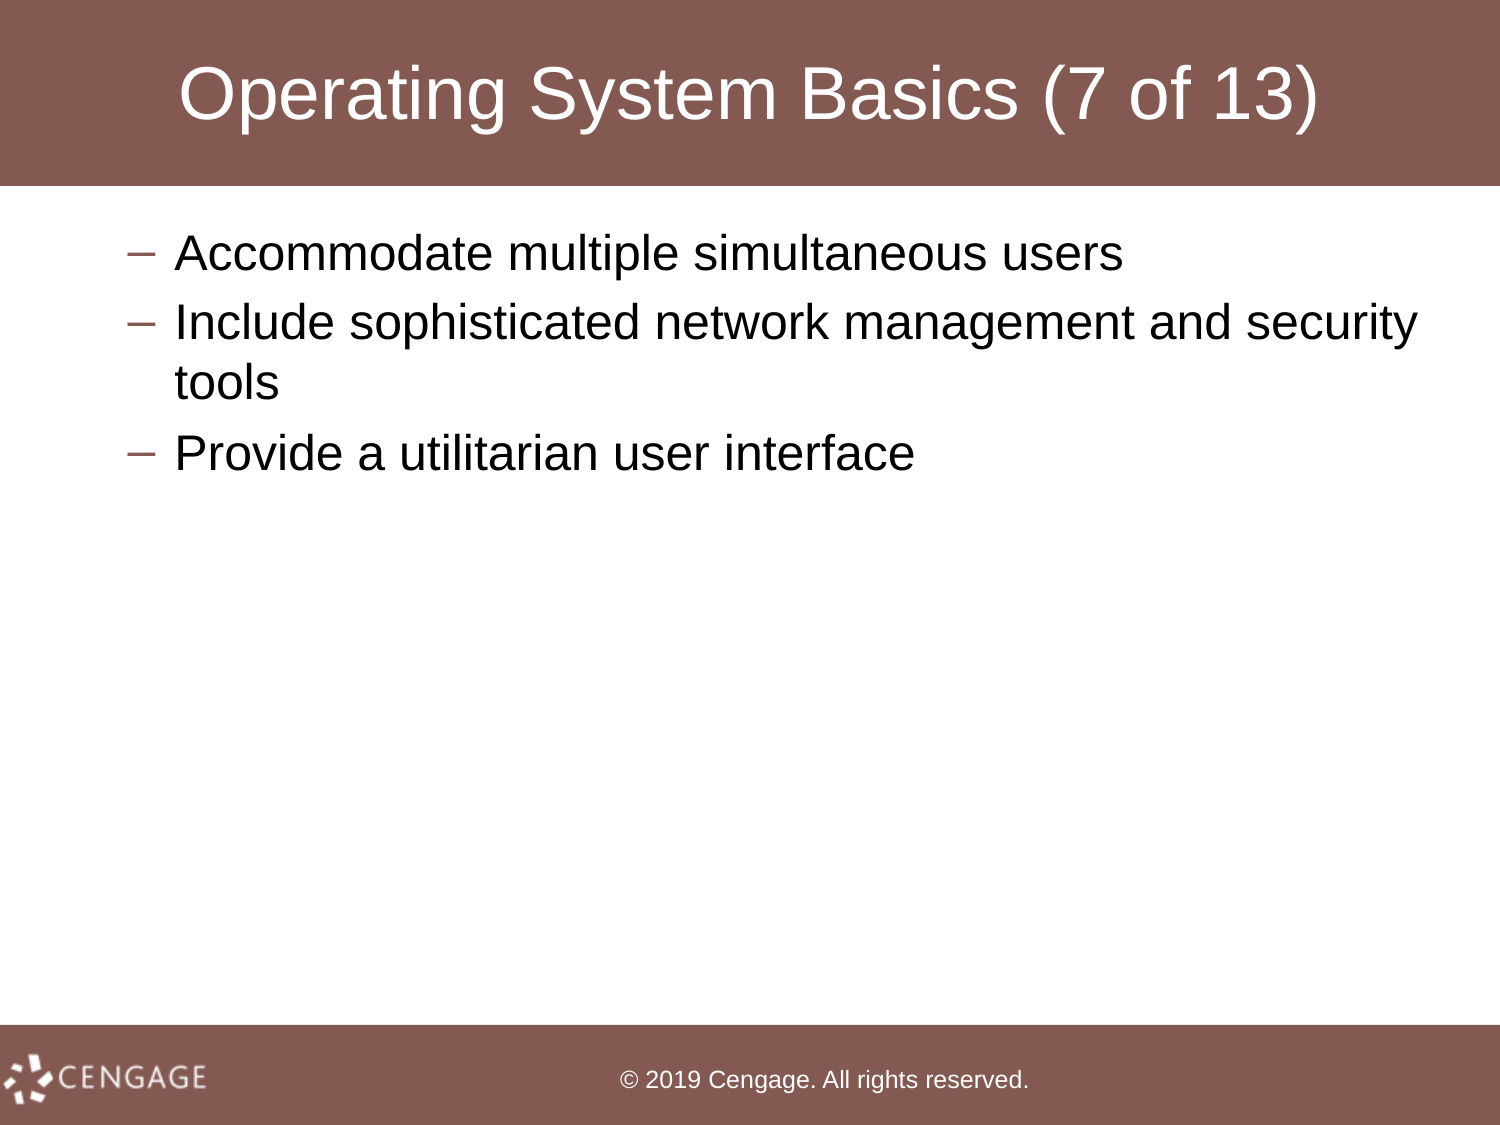

# Operating System Basics (7 of 13)
Accommodate multiple simultaneous users
Include sophisticated network management and security tools
Provide a utilitarian user interface